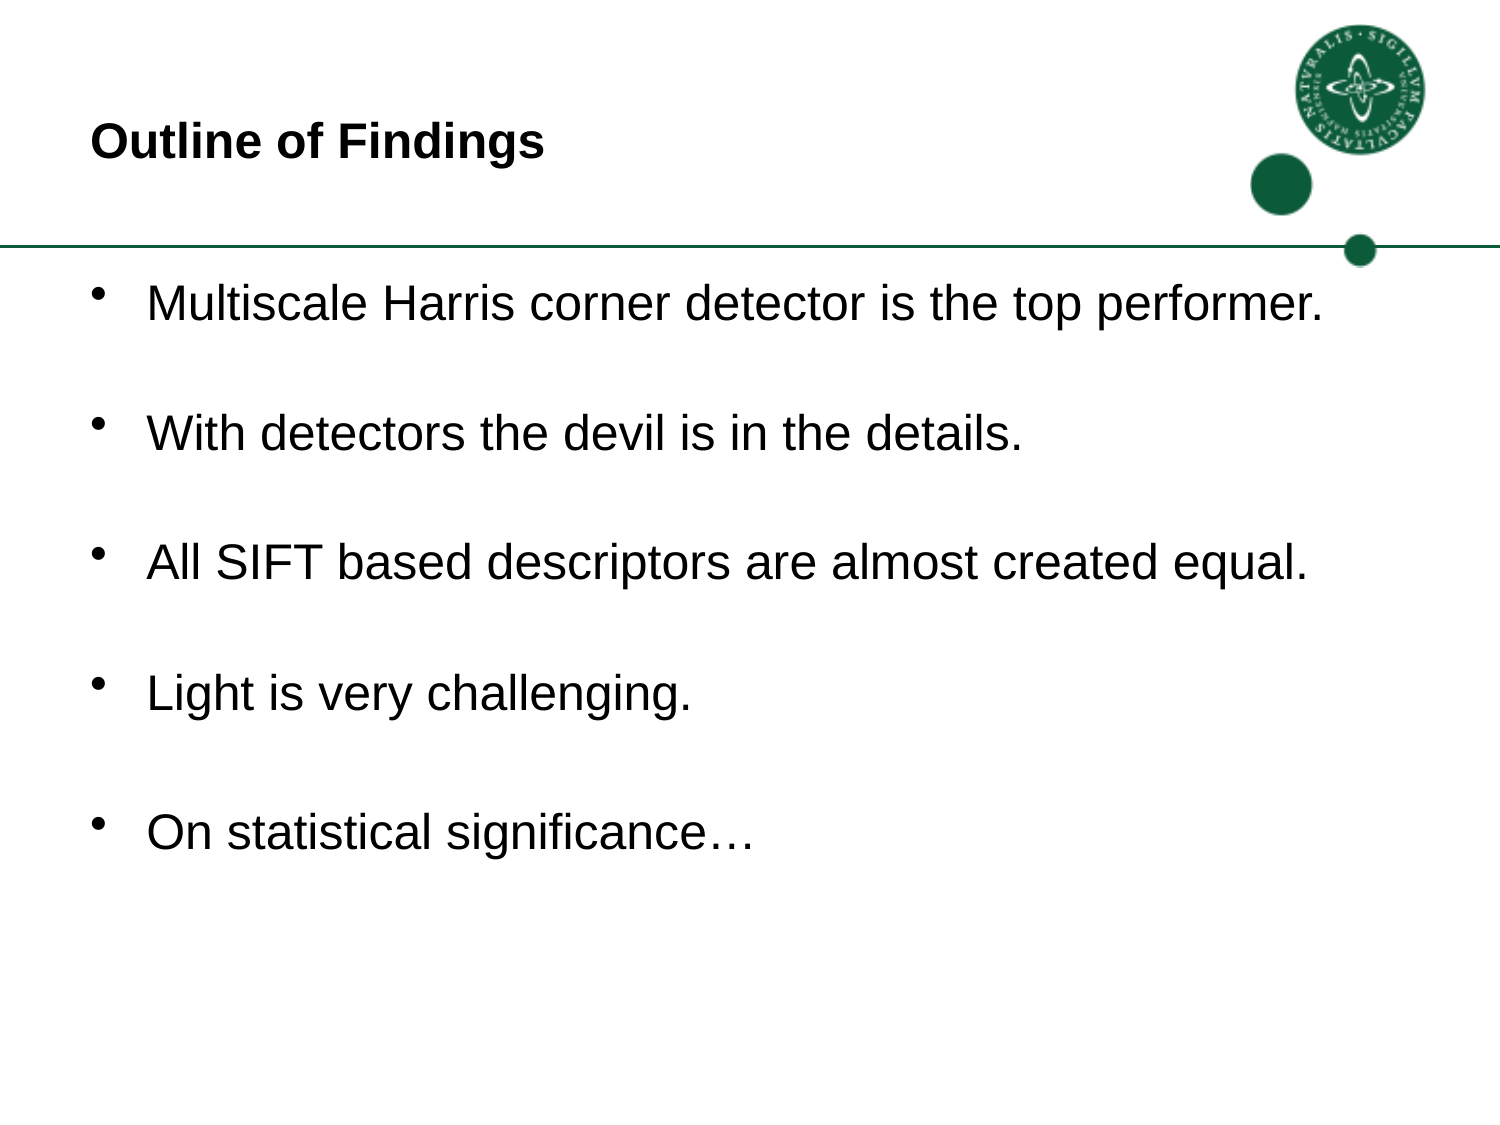

# Outline of Findings
Multiscale Harris corner detector is the top performer.
With detectors the devil is in the details.
All SIFT based descriptors are almost created equal.
Light is very challenging.

On statistical significance…